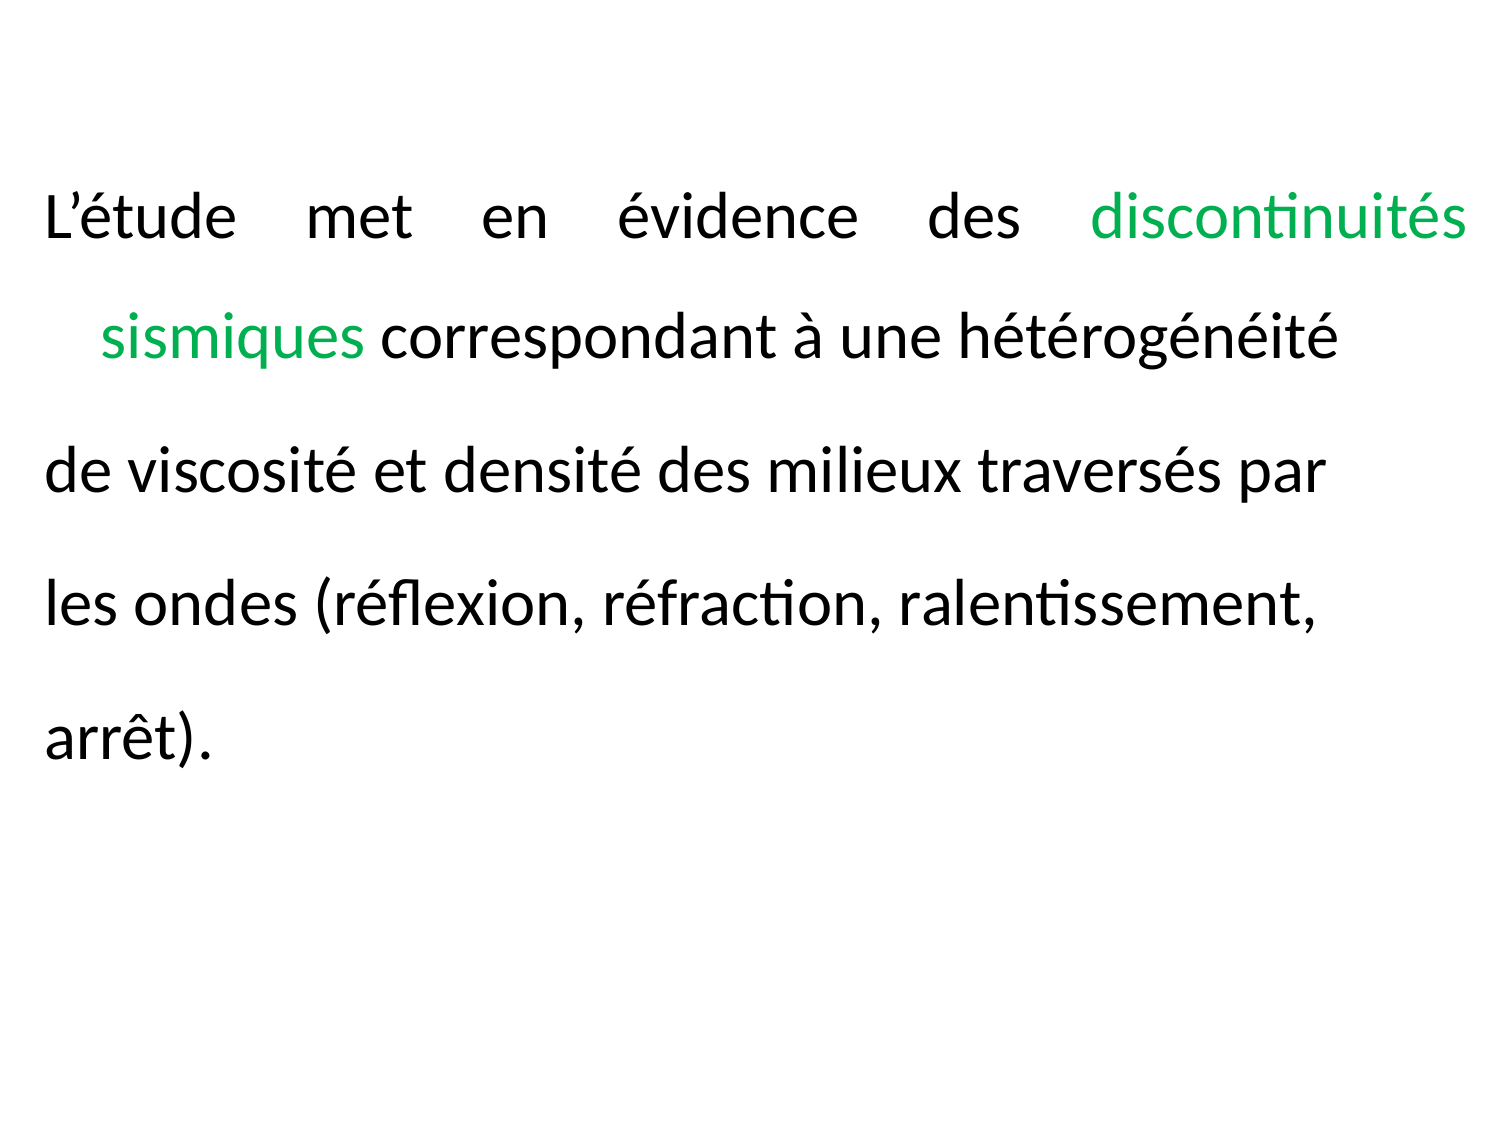

L’étude met en évidence des discontinuités sismiques correspondant à une hétérogénéité
de viscosité et densité des milieux traversés par
les ondes (réflexion, réfraction, ralentissement,
arrêt).